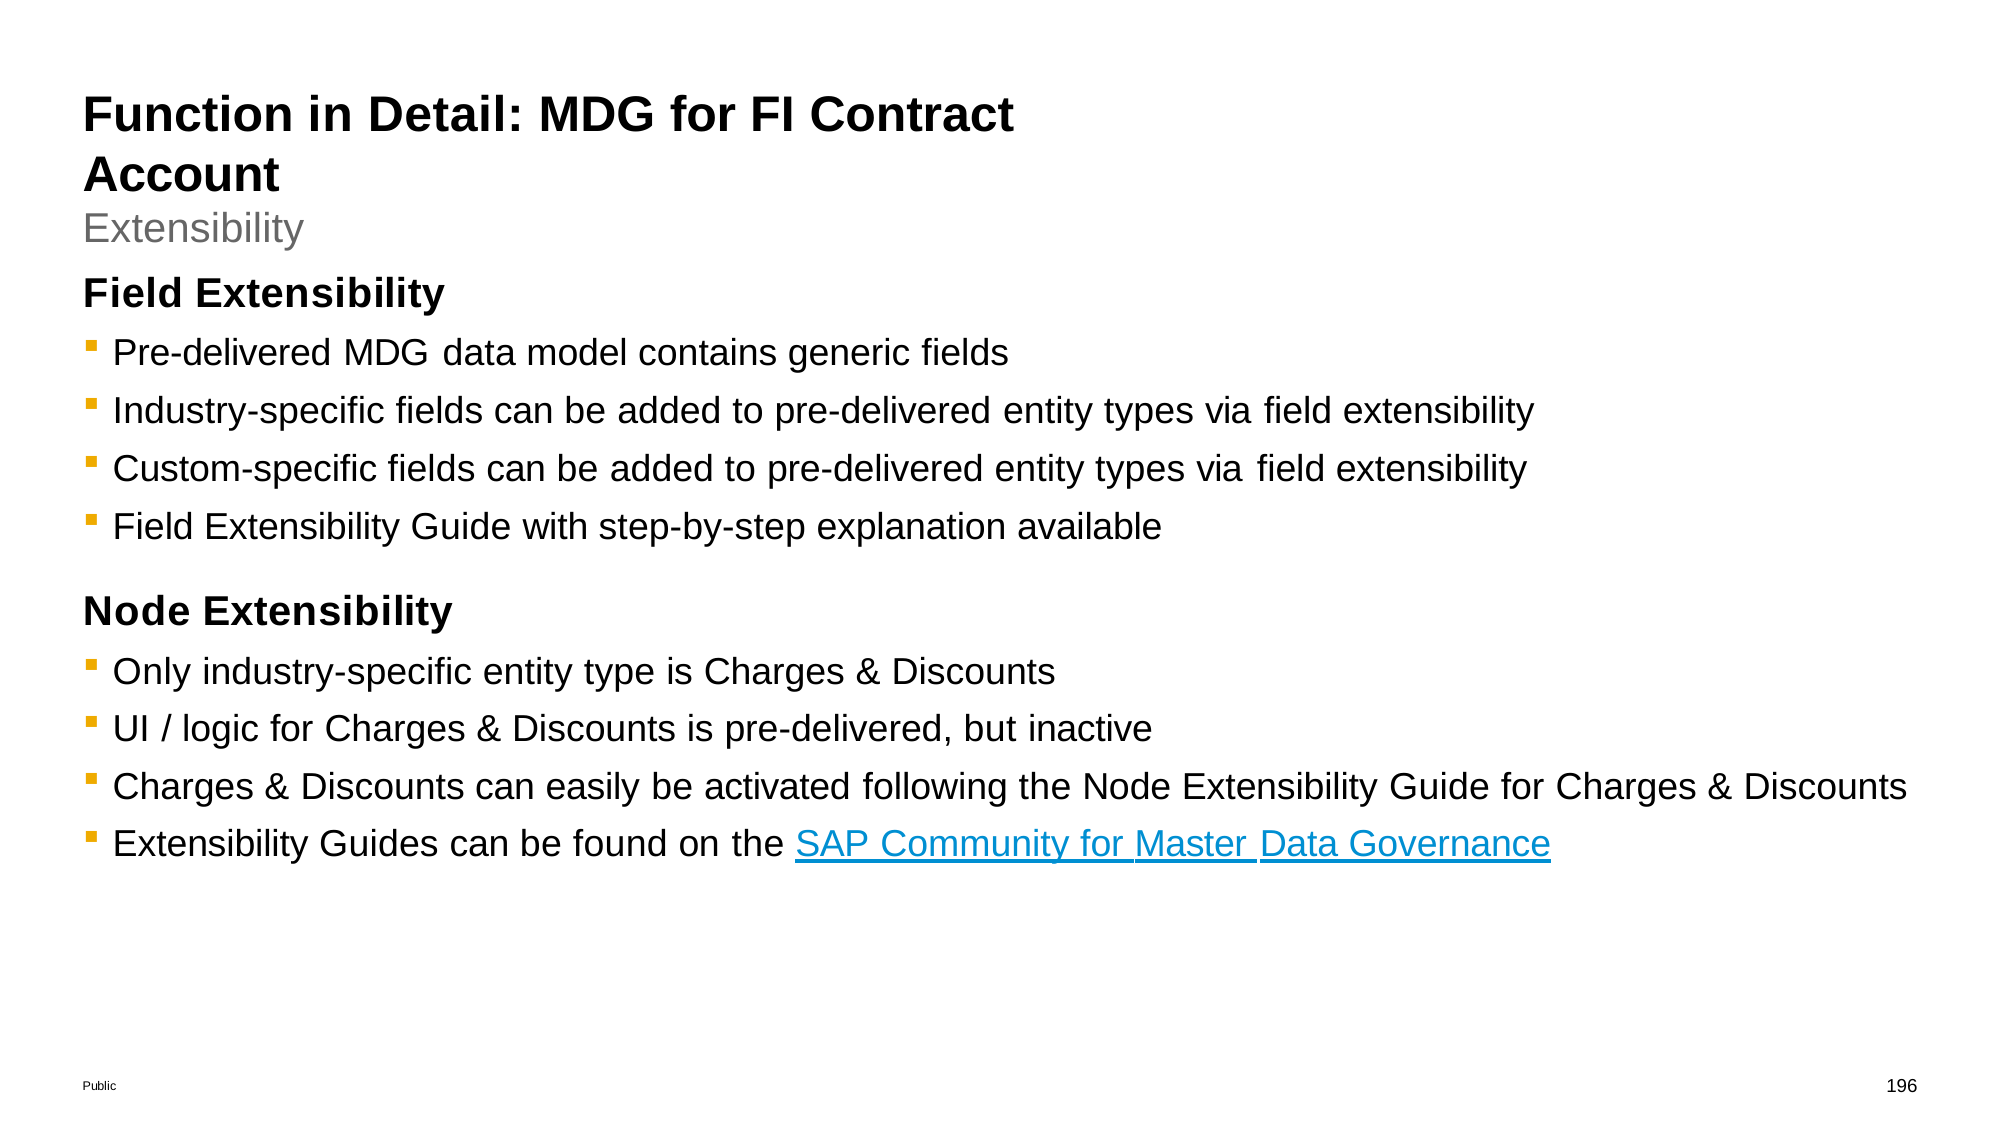

# Function in Detail: MDG for FI Contract Account
Extensibility
Field Extensibility
Pre-delivered MDG data model contains generic fields
Industry-specific fields can be added to pre-delivered entity types via field extensibility
Custom-specific fields can be added to pre-delivered entity types via field extensibility
Field Extensibility Guide with step-by-step explanation available
Node Extensibility
Only industry-specific entity type is Charges & Discounts
UI / logic for Charges & Discounts is pre-delivered, but inactive
Charges & Discounts can easily be activated following the Node Extensibility Guide for Charges & Discounts
Extensibility Guides can be found on the SAP Community for Master Data Governance
196
Public